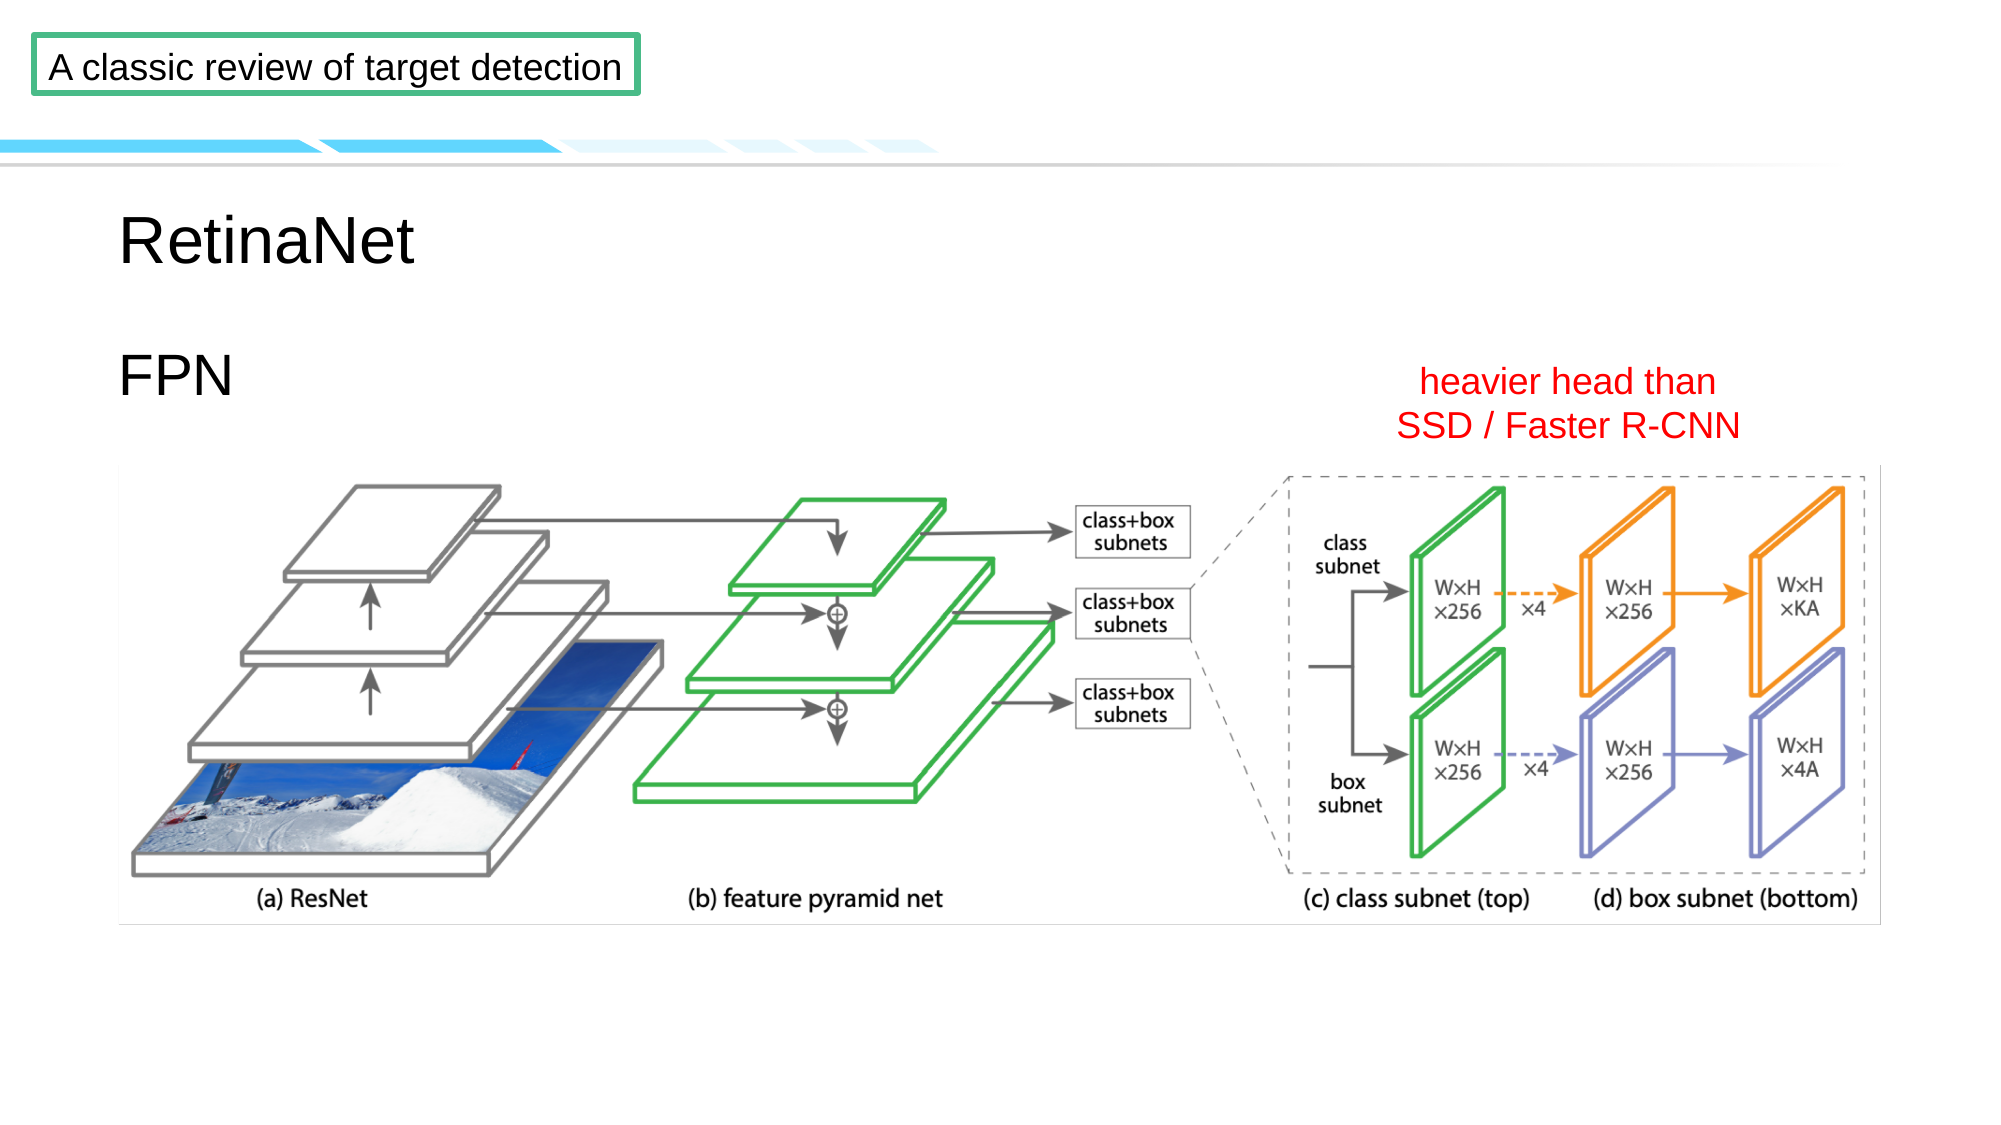

# RetinaNet
FPN
heavier head than  SSD / Faster R-CNN